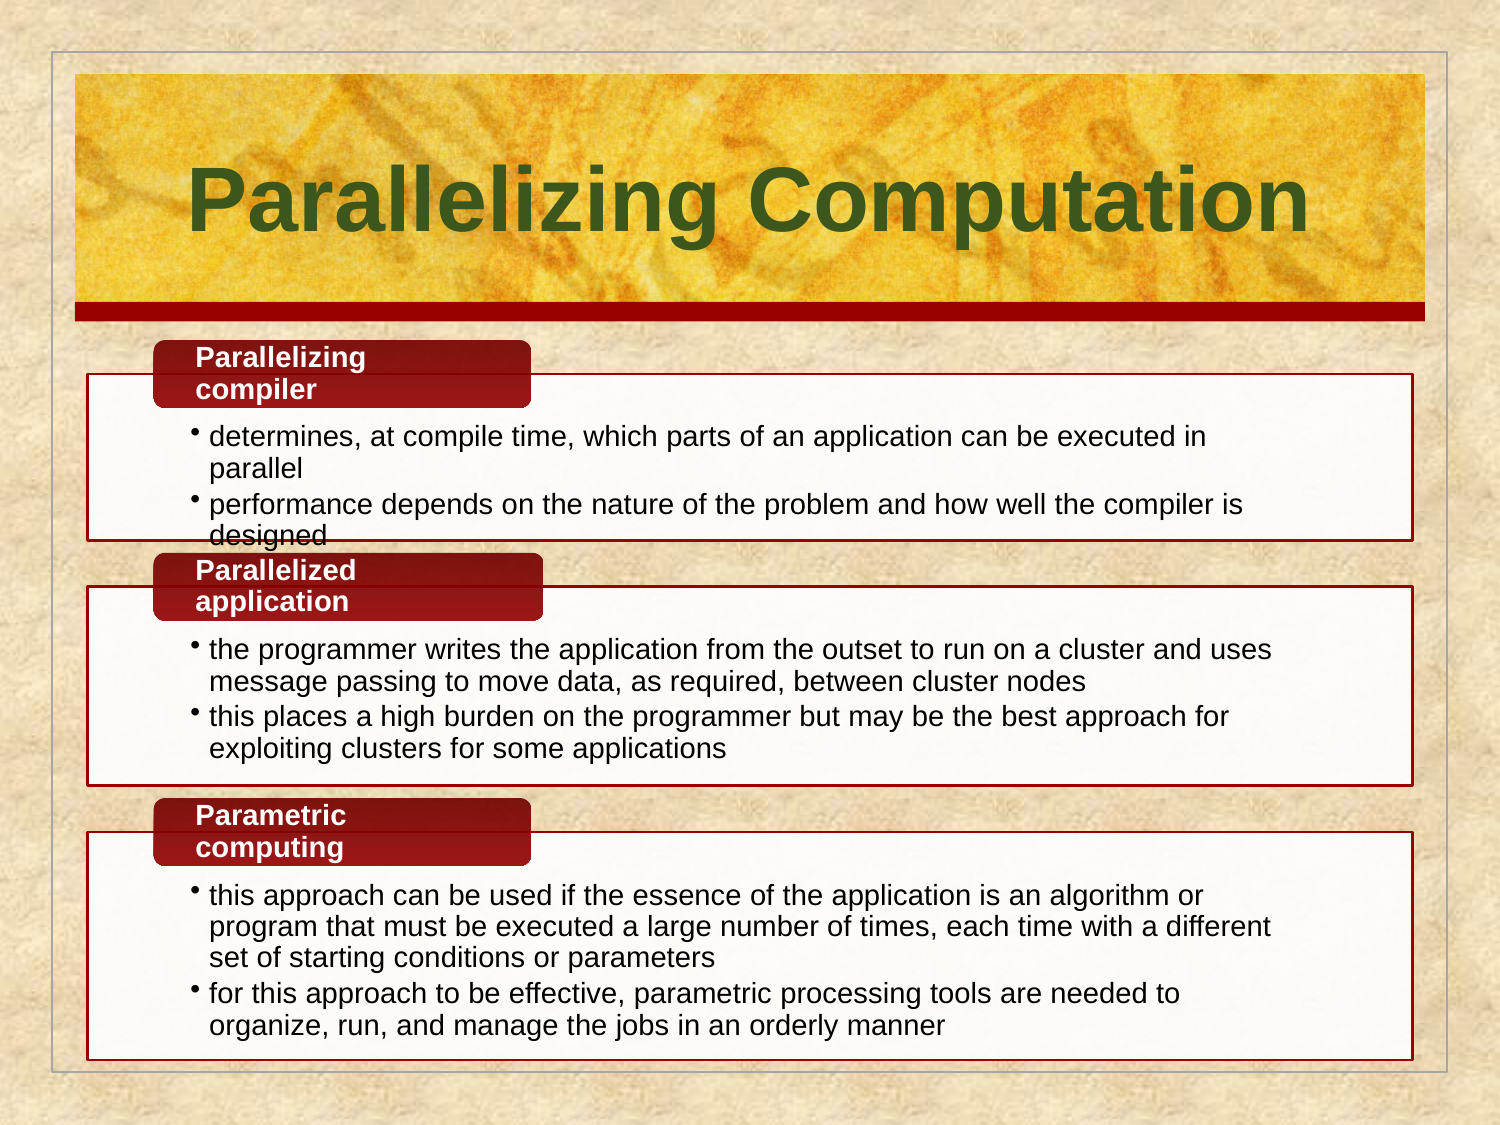

# Parallelizing Computation
determines, at compile time, which parts of an application can be executed in parallel
performance depends on the nature of the problem and how well the compiler is designed
Parallelizing compiler
the programmer writes the application from the outset to run on a cluster and uses message passing to move data, as required, between cluster nodes
this places a high burden on the programmer but may be the best approach for exploiting clusters for some applications
Parallelized application
this approach can be used if the essence of the application is an algorithm or program that must be executed a large number of times, each time with a different set of starting conditions or parameters
for this approach to be effective, parametric processing tools are needed to organize, run, and manage the jobs in an orderly manner
Parametric computing